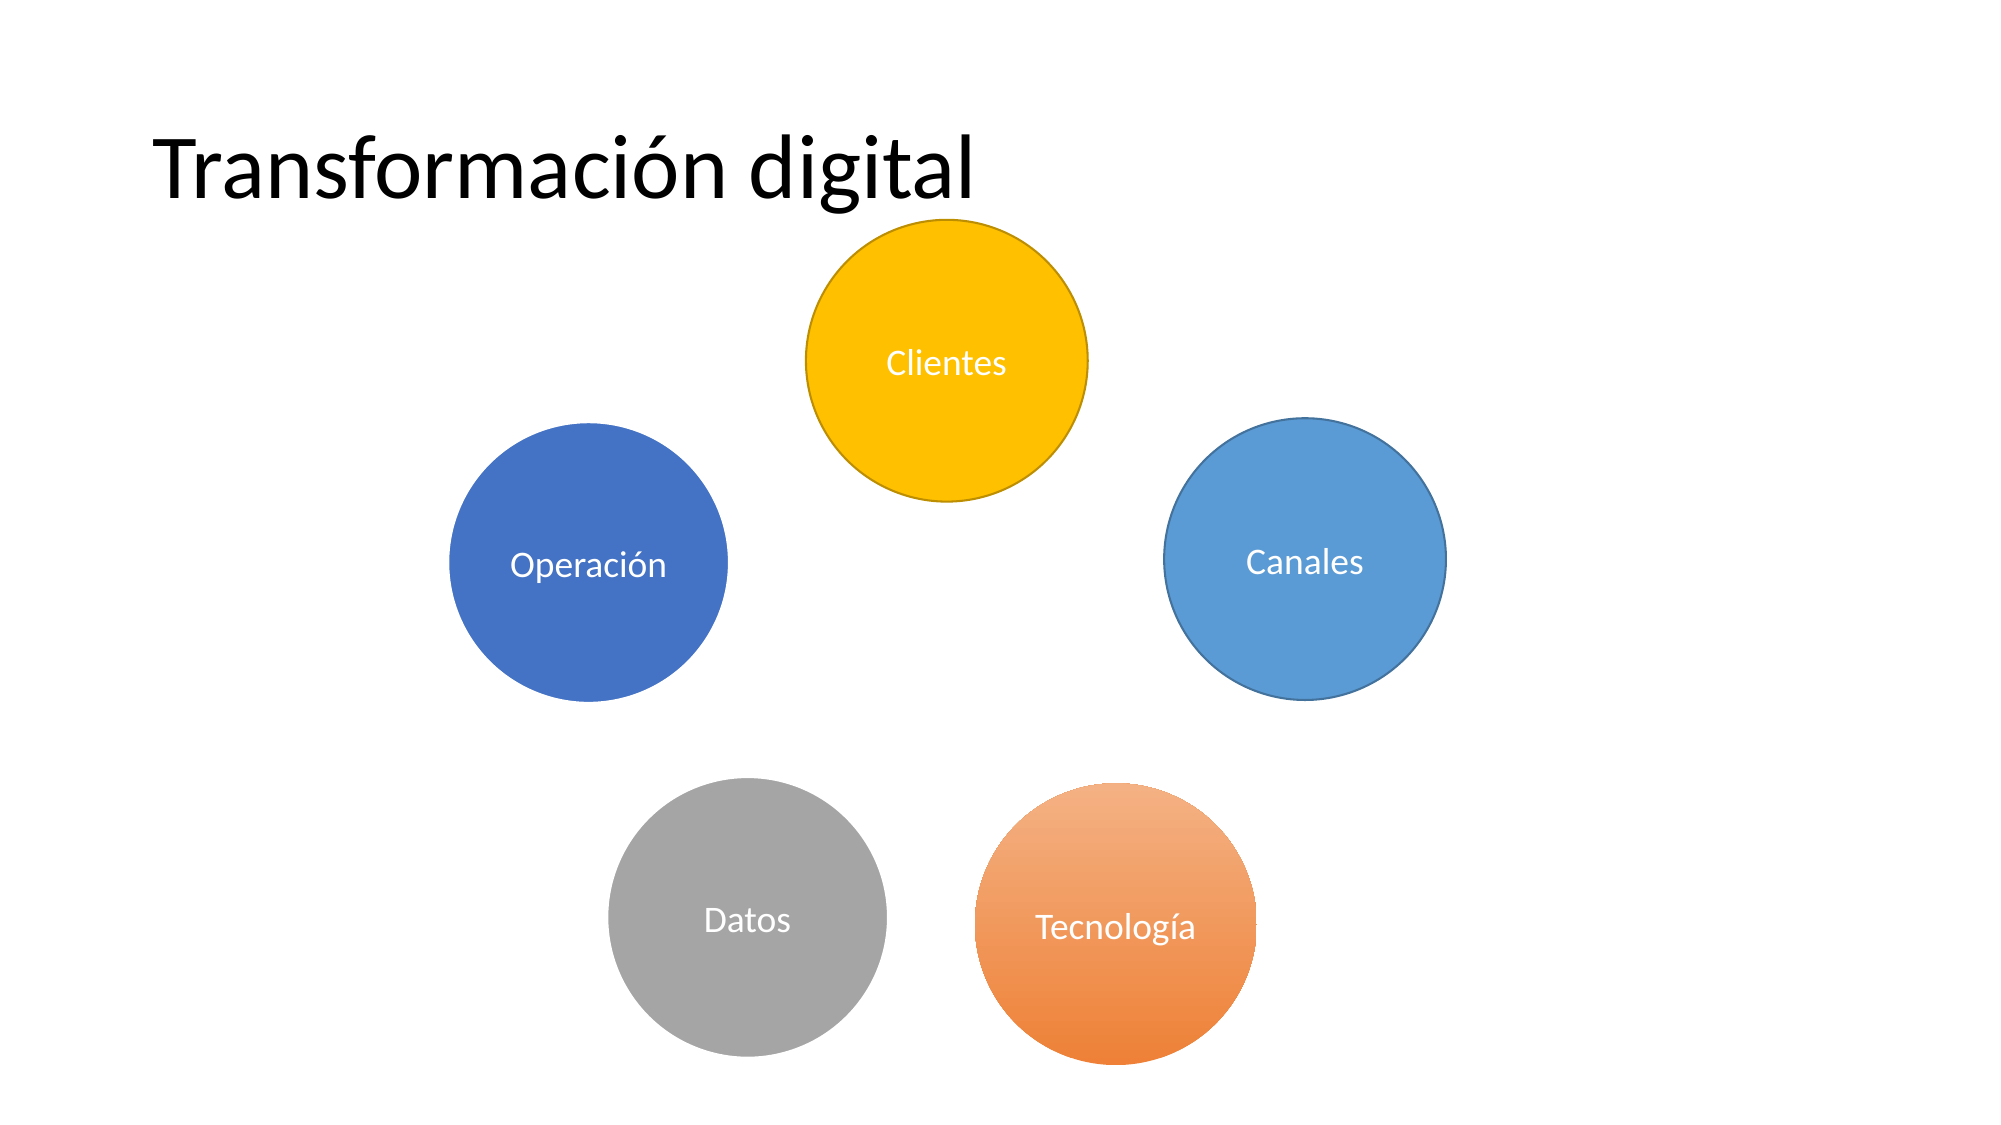

# Transformación digital
Clientes
Canales
Operación
Datos
Tecnología